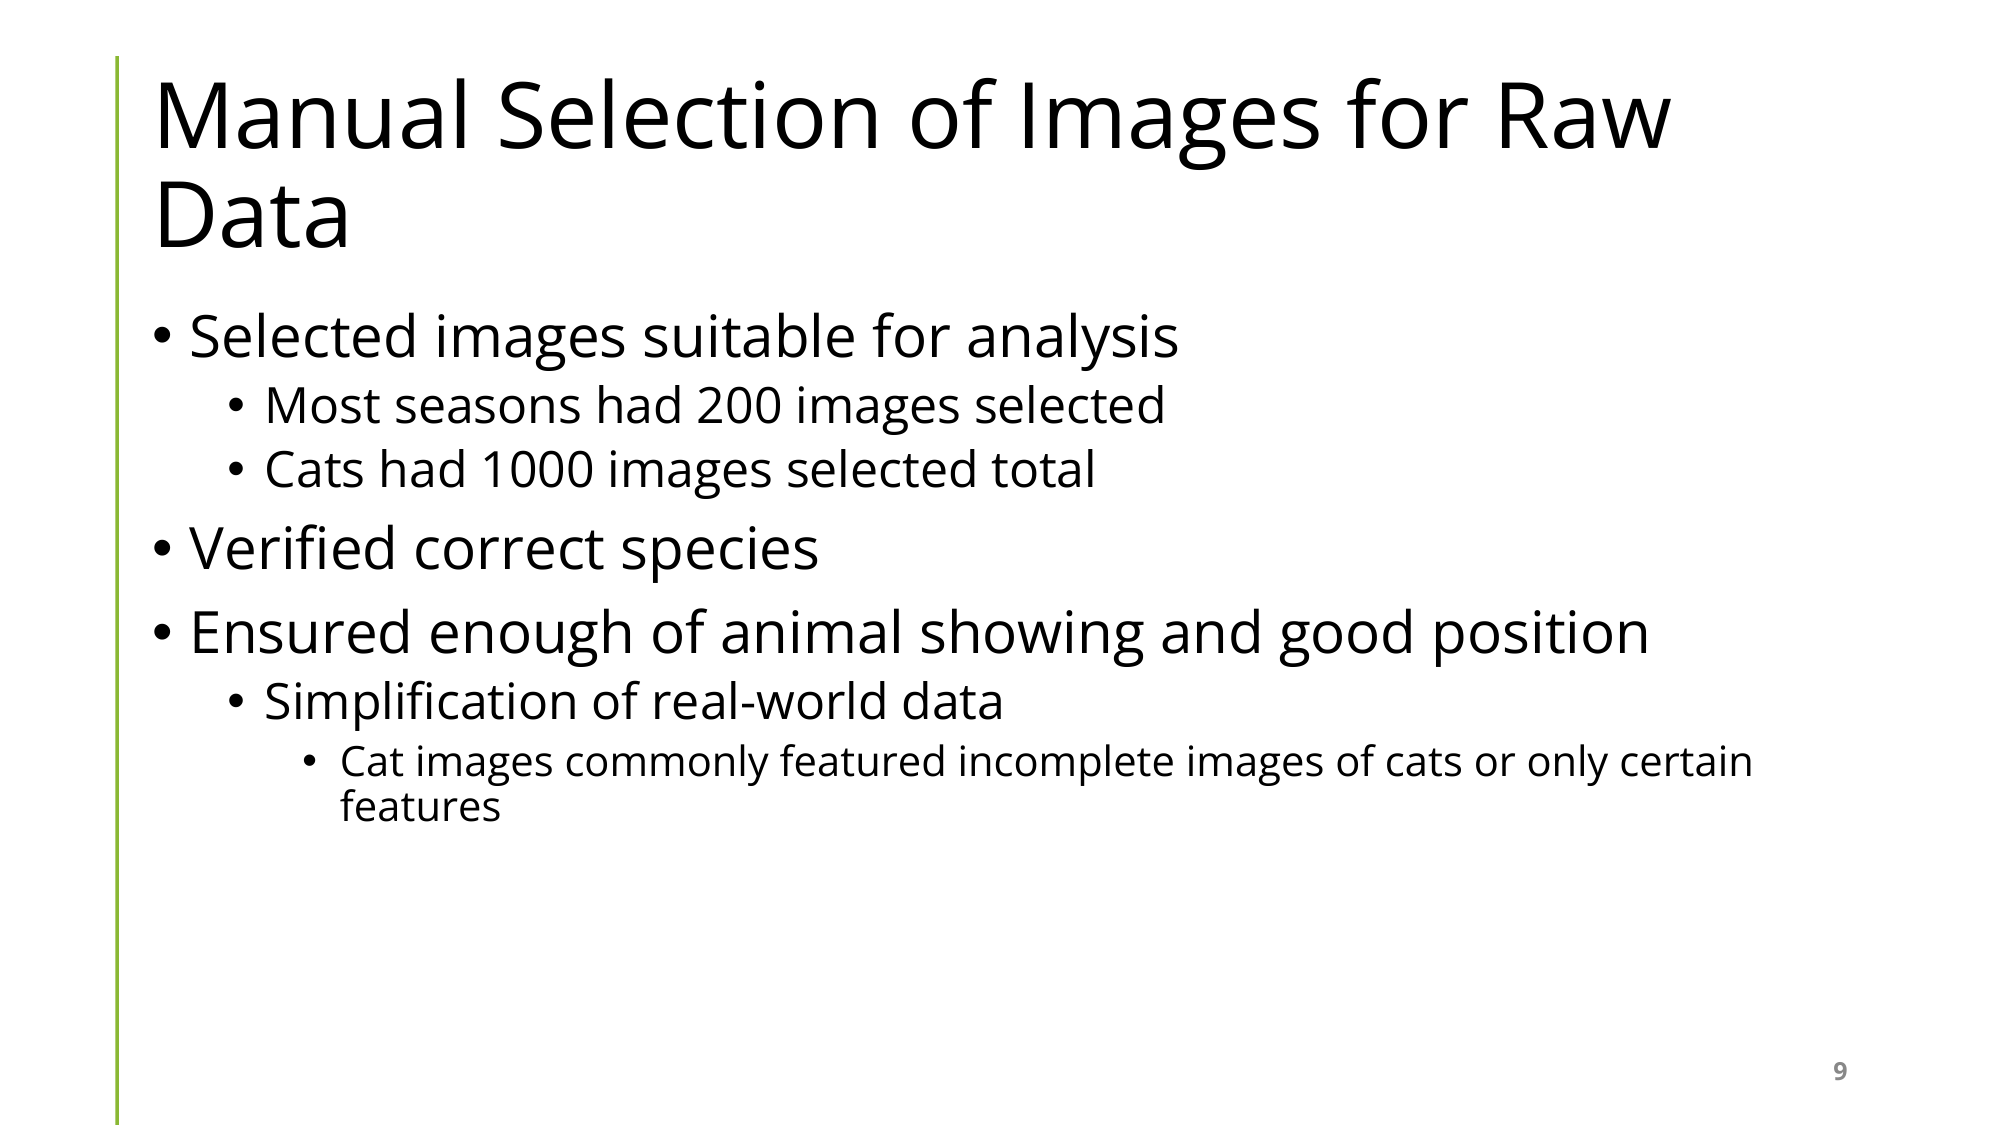

# Manual Selection of Images for Raw Data
Selected images suitable for analysis
Most seasons had 200 images selected
Cats had 1000 images selected total
Verified correct species
Ensured enough of animal showing and good position
Simplification of real-world data
Cat images commonly featured incomplete images of cats or only certain features
9